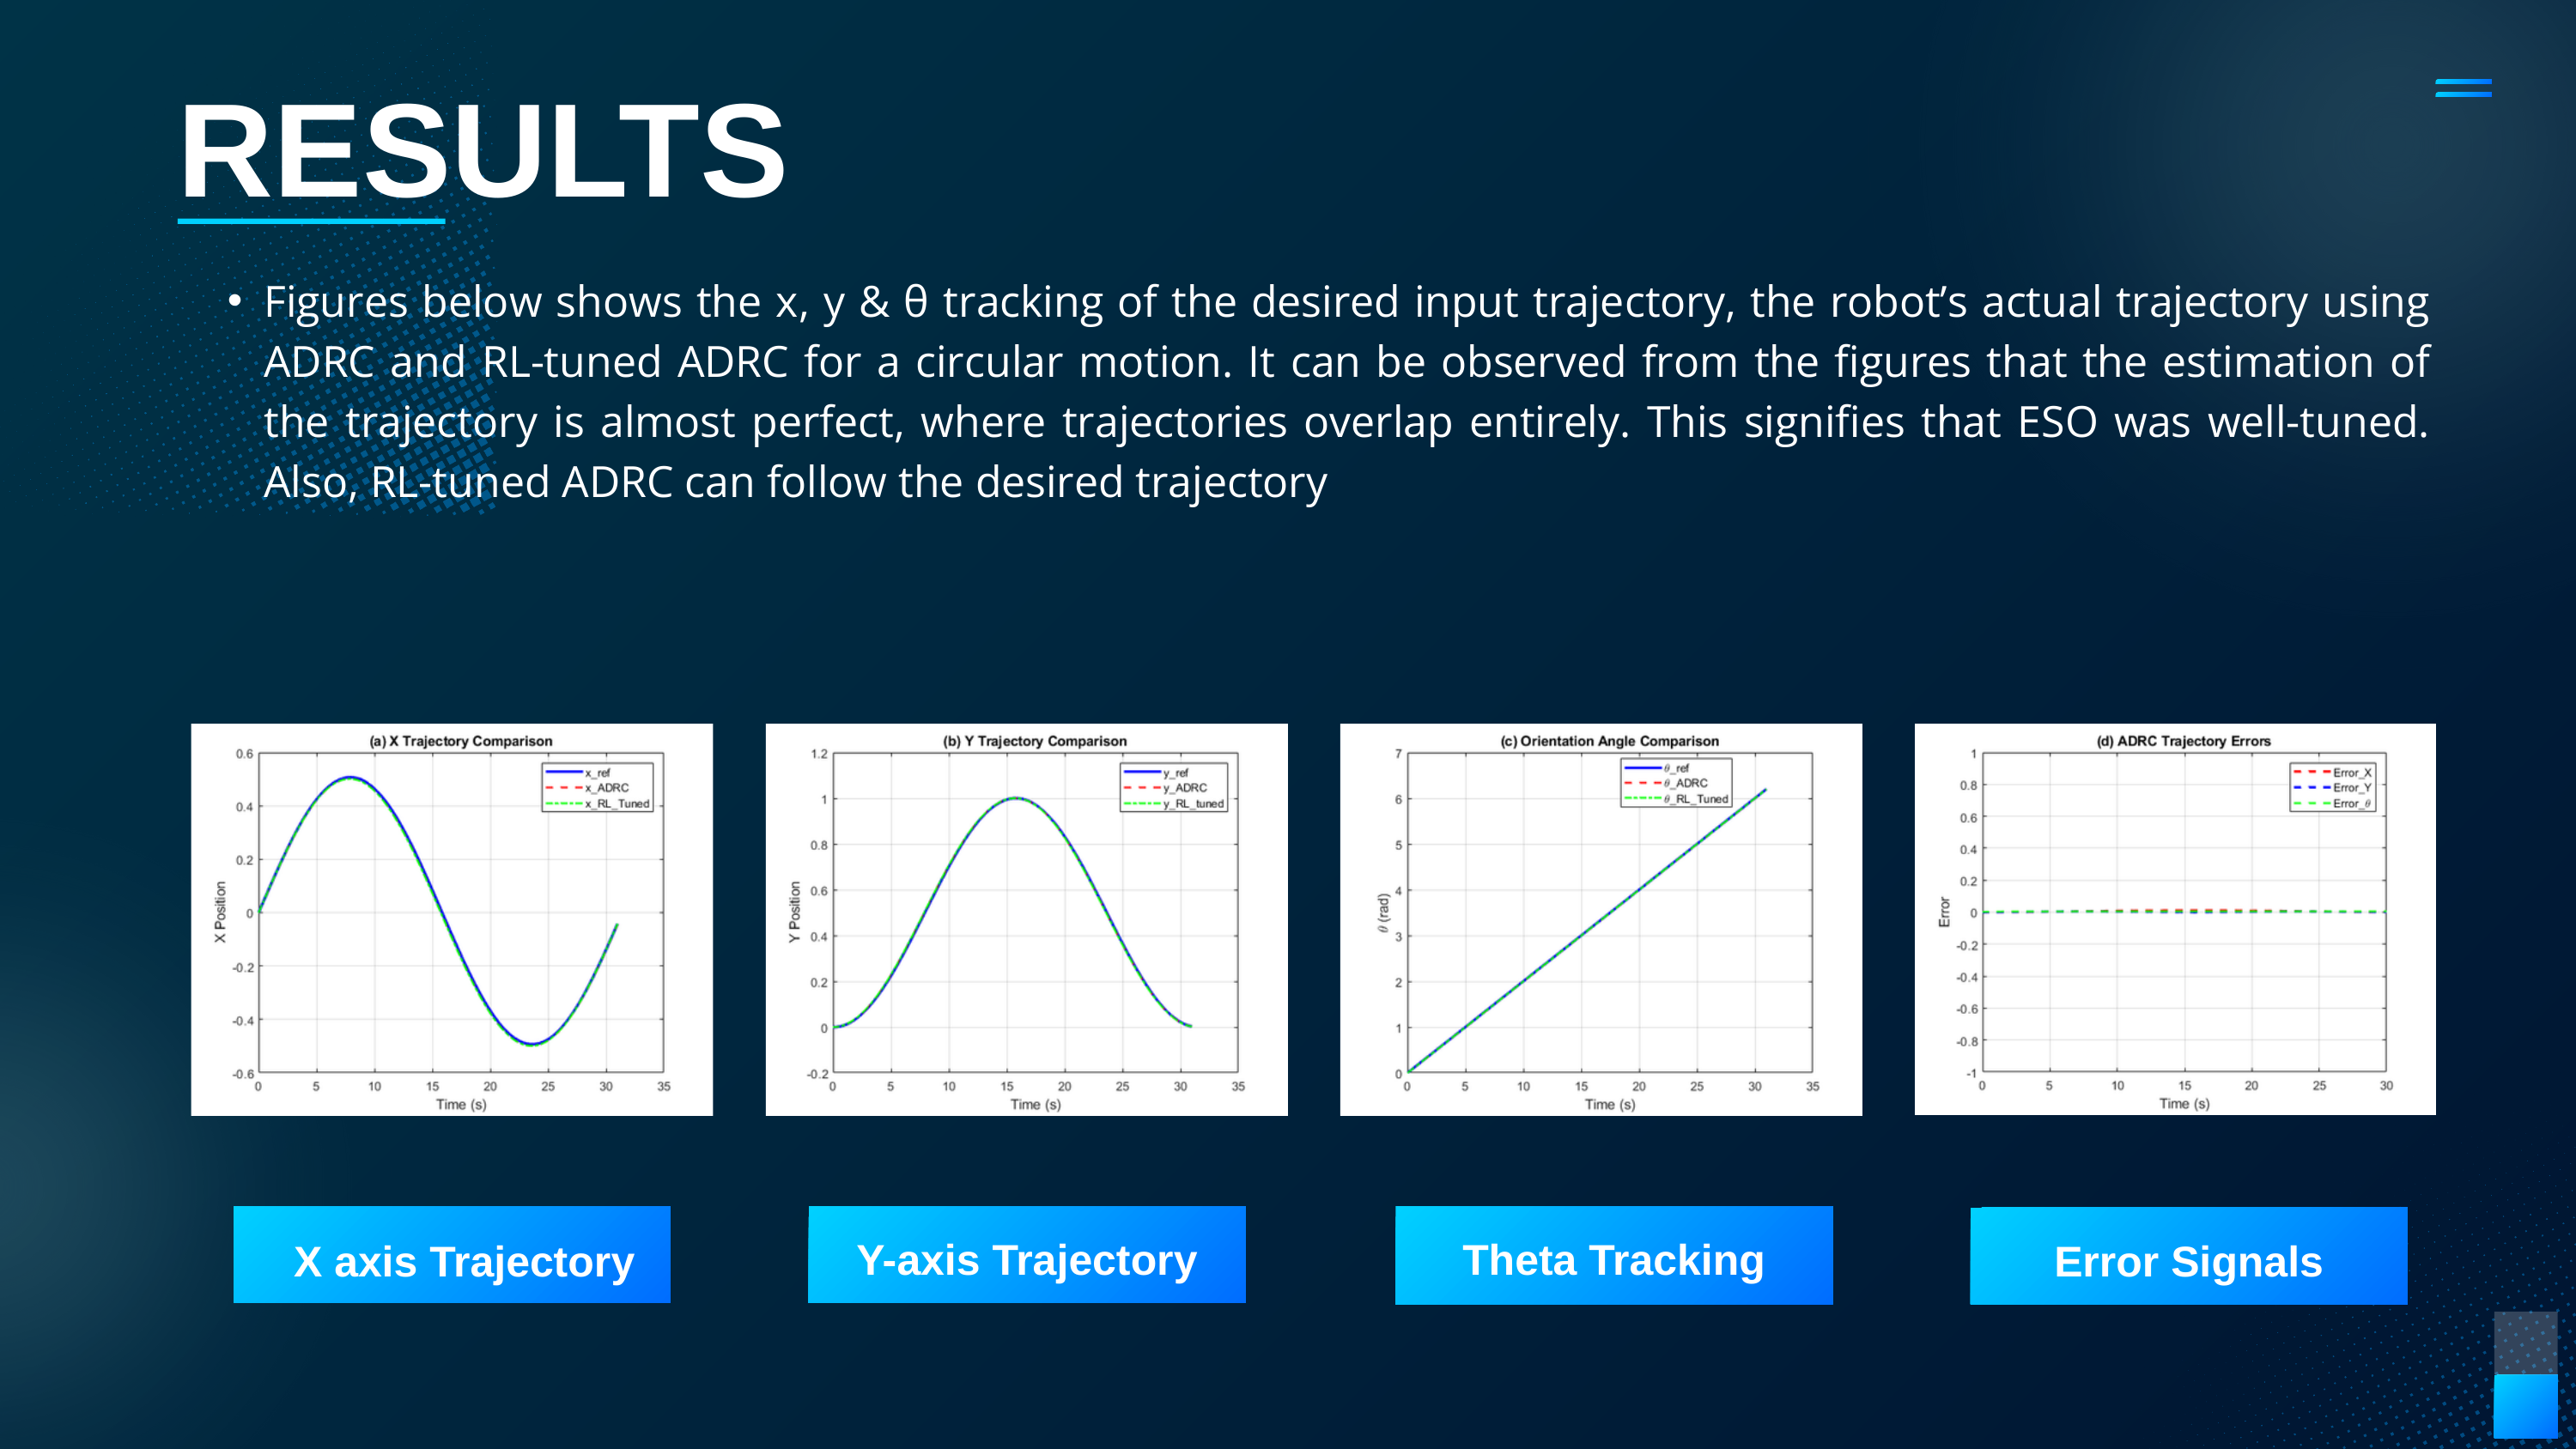

RESULTS

Figures below shows the x, y & θ tracking of the desired input trajectory, the robot’s actual trajectory using ADRC and RL-tuned ADRC for a circular motion. It can be observed from the figures that the estimation of the trajectory is almost perfect, where trajectories overlap entirely. This signifies that ESO was well-tuned. Also, RL-tuned ADRC can follow the desired trajectory

Y-axis Trajectory
Theta Tracking
X axis Trajectory
Error Signals